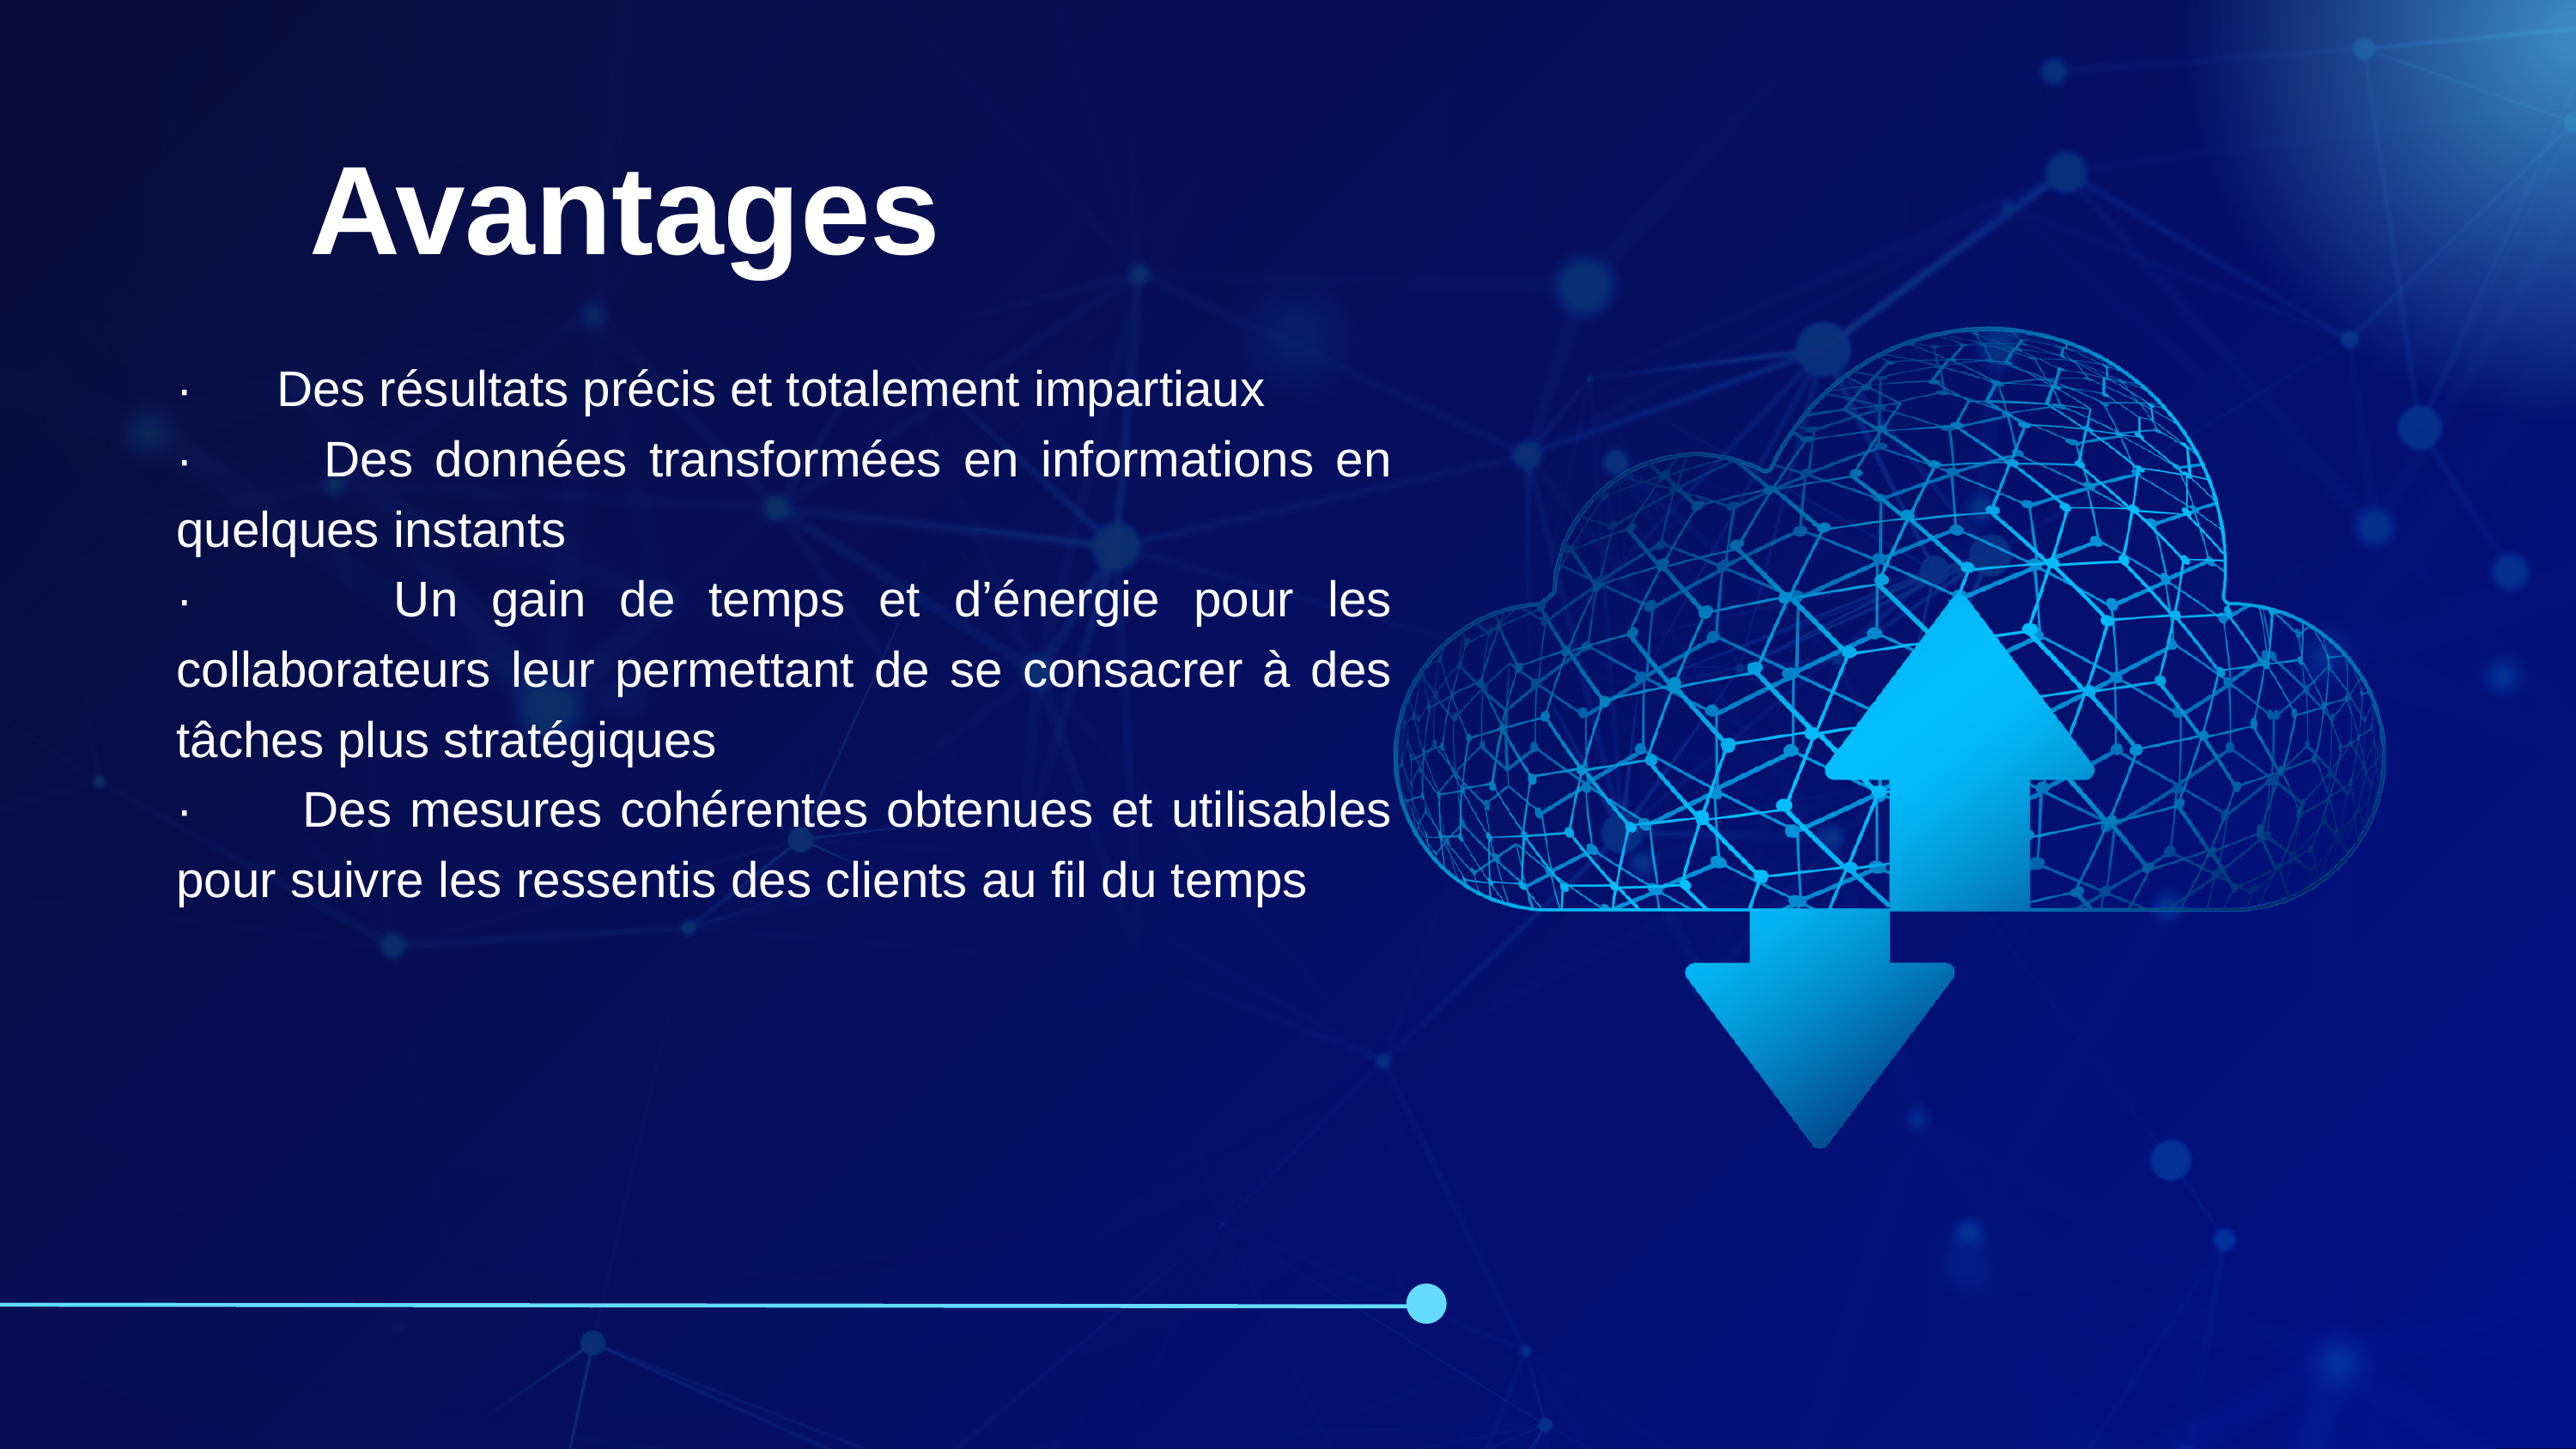

Avantages

·      Des résultats précis et totalement impartiaux
·      Des données transformées en informations en quelques instants
·      Un gain de temps et d’énergie pour les collaborateurs leur permettant de se consacrer à des tâches plus stratégiques
·      Des mesures cohérentes obtenues et utilisables pour suivre les ressentis des clients au fil du temps